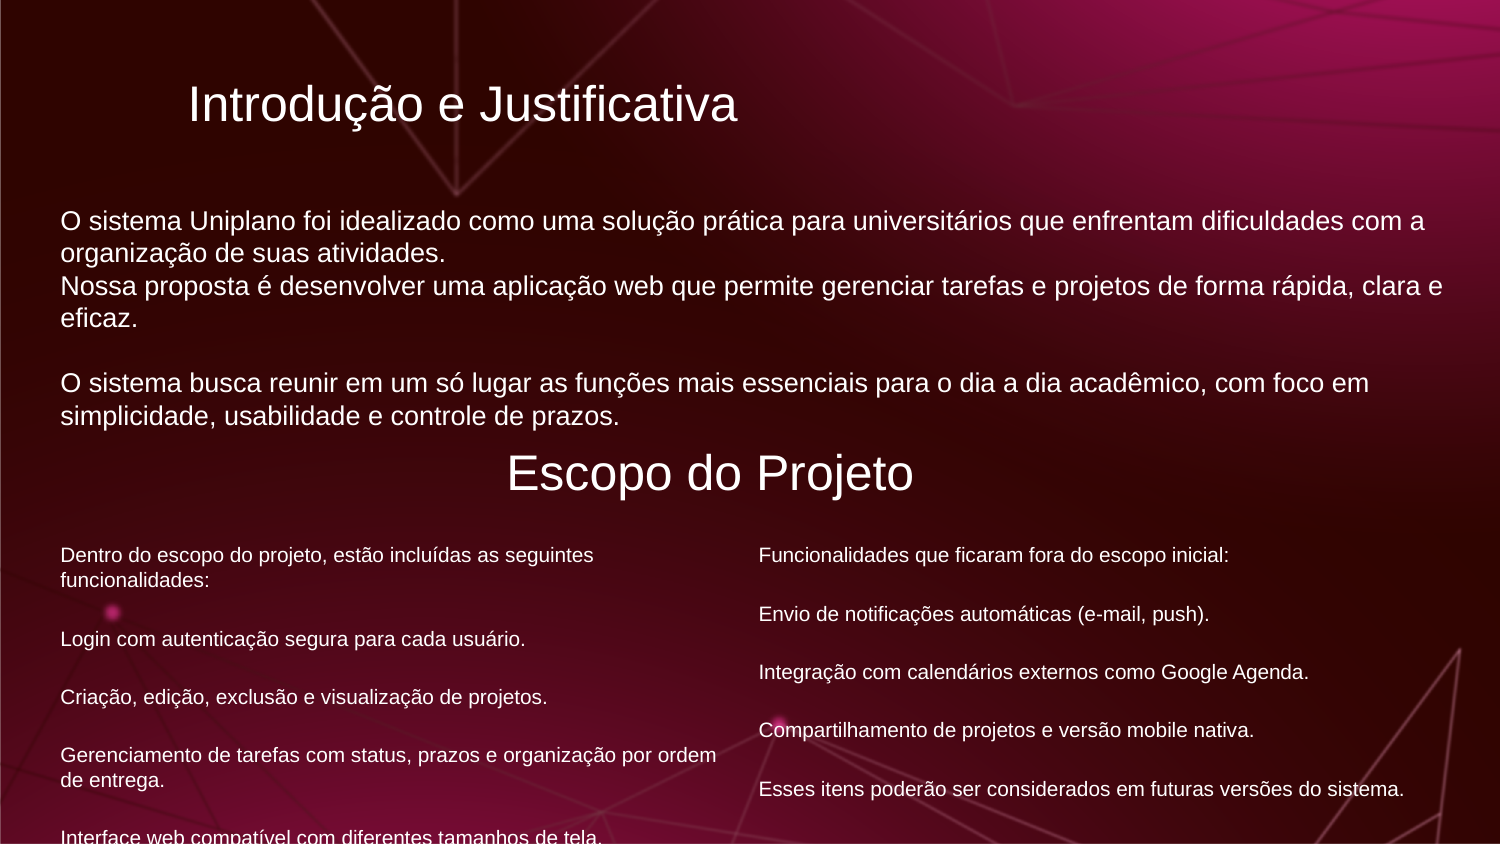

Introdução e Justificativa
O sistema Uniplano foi idealizado como uma solução prática para universitários que enfrentam dificuldades com a organização de suas atividades.
Nossa proposta é desenvolver uma aplicação web que permite gerenciar tarefas e projetos de forma rápida, clara e eficaz.

O sistema busca reunir em um só lugar as funções mais essenciais para o dia a dia acadêmico, com foco em simplicidade, usabilidade e controle de prazos.

# Escopo do Projeto
Dentro do escopo do projeto, estão incluídas as seguintes funcionalidades:
Login com autenticação segura para cada usuário.
Criação, edição, exclusão e visualização de projetos.
Gerenciamento de tarefas com status, prazos e organização por ordem de entrega.
Interface web compatível com diferentes tamanhos de tela.

Funcionalidades que ficaram fora do escopo inicial:
Envio de notificações automáticas (e-mail, push).
Integração com calendários externos como Google Agenda.
Compartilhamento de projetos e versão mobile nativa.
Esses itens poderão ser considerados em futuras versões do sistema.